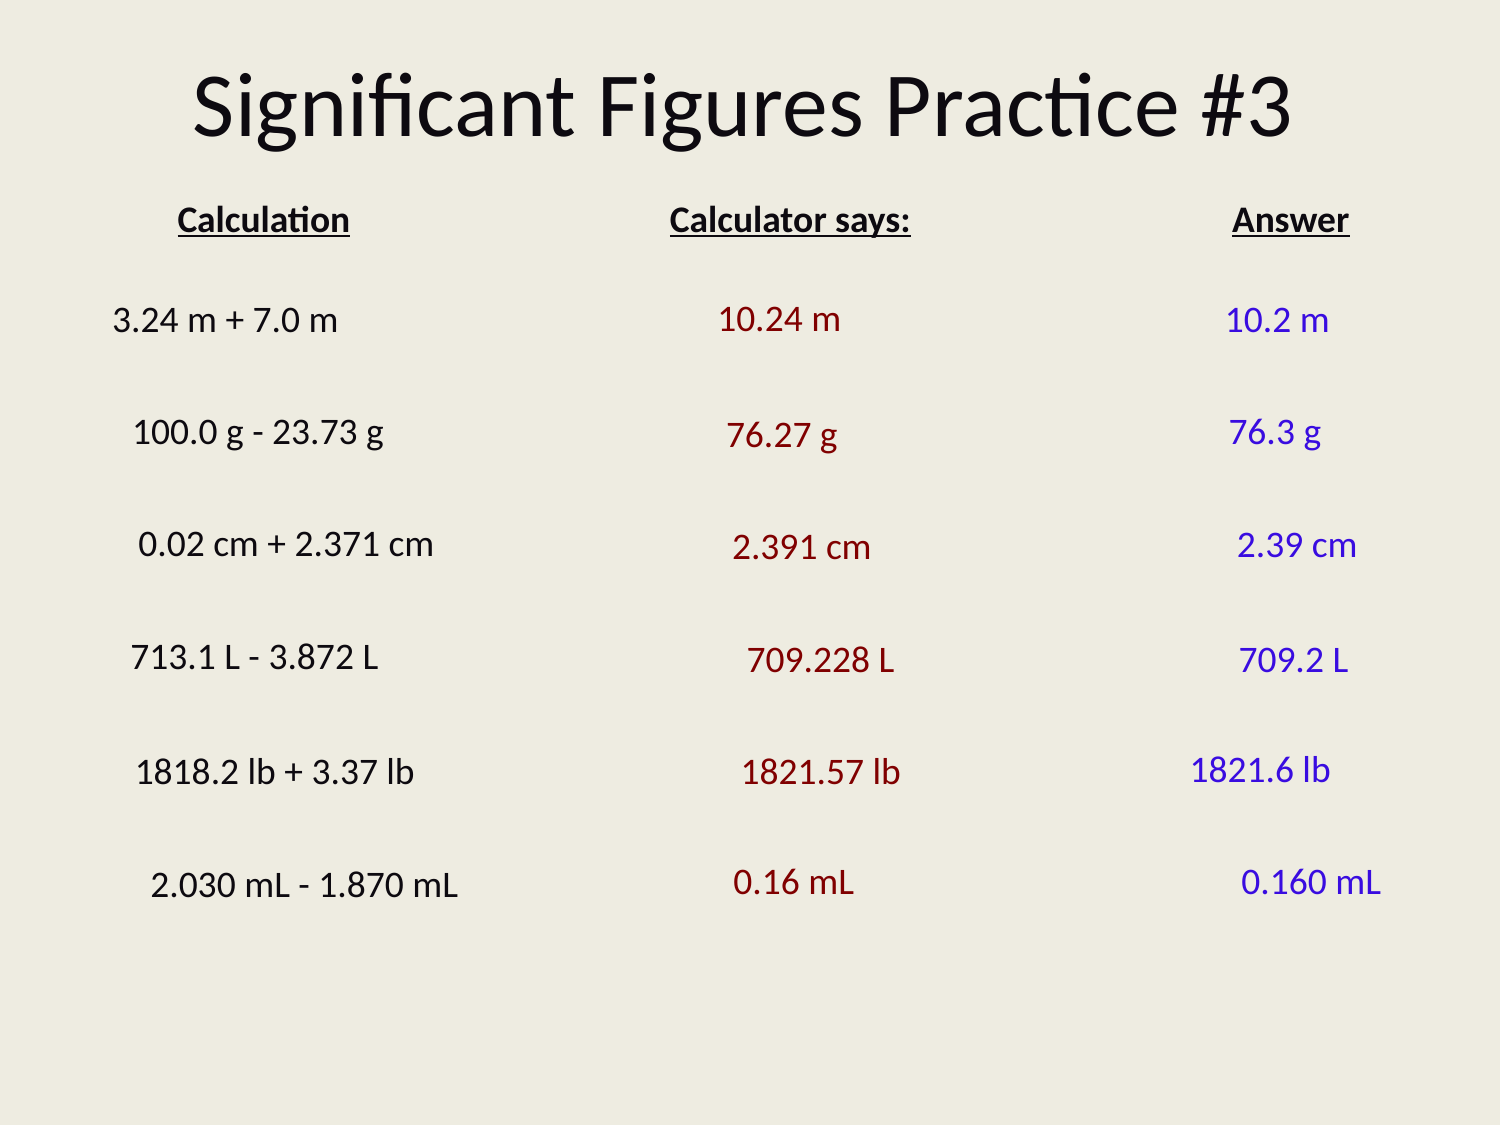

# Significant Figures Practice #3
Calculation
Calculator says:
Answer
10.24 m
3.24 m + 7.0 m
10.2 m
100.0 g - 23.73 g
76.3 g
76.27 g
0.02 cm + 2.371 cm
2.39 cm
2.391 cm
713.1 L - 3.872 L
709.228 L
709.2 L
1821.6 lb
1818.2 lb + 3.37 lb
1821.57 lb
0.160 mL
0.16 mL
2.030 mL - 1.870 mL